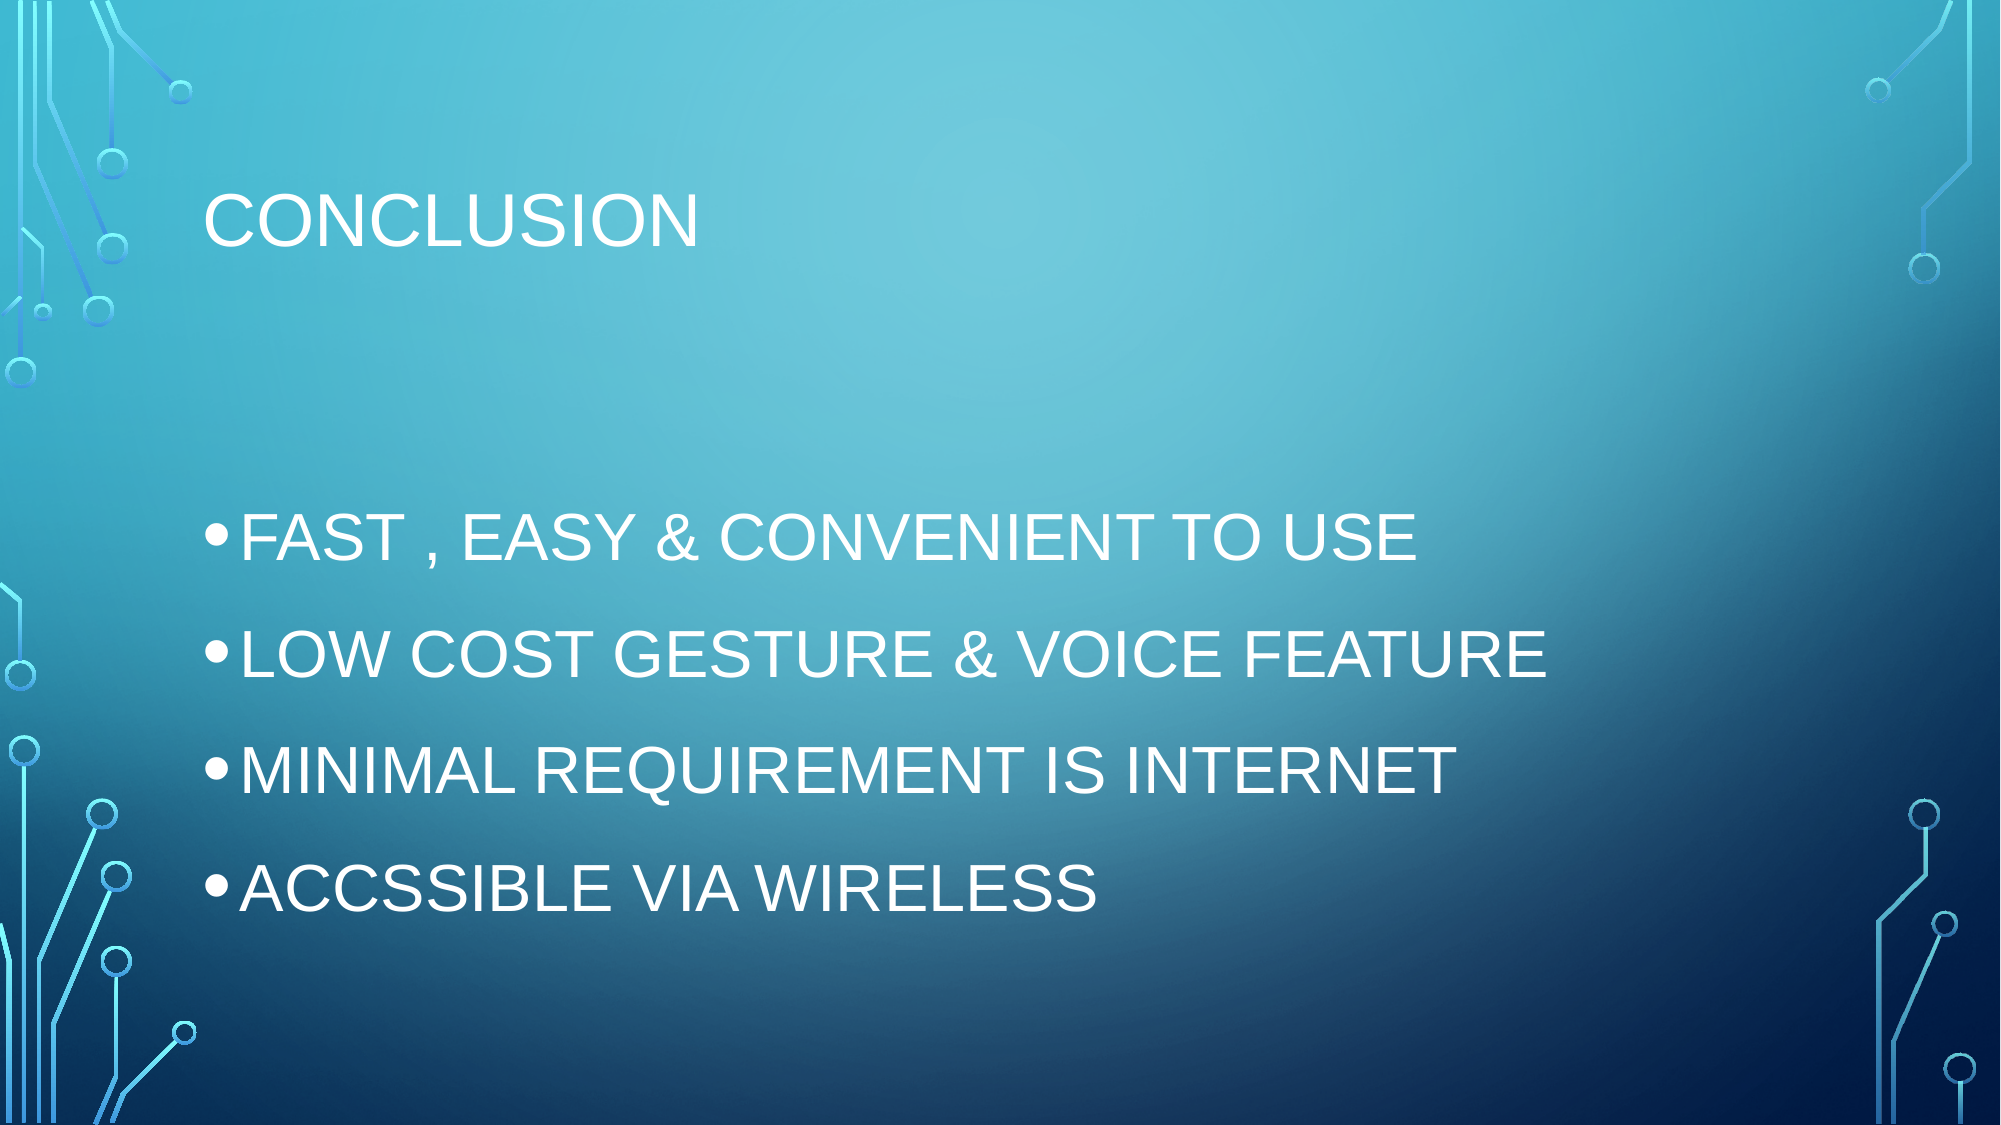

# CONCLUSION

FAST , EASY & CONVENIENT TO USE
LOW COST GESTURE & VOICE FEATURE
MINIMAL REQUIREMENT IS INTERNET
ACCSSIBLE VIA WIRELESS